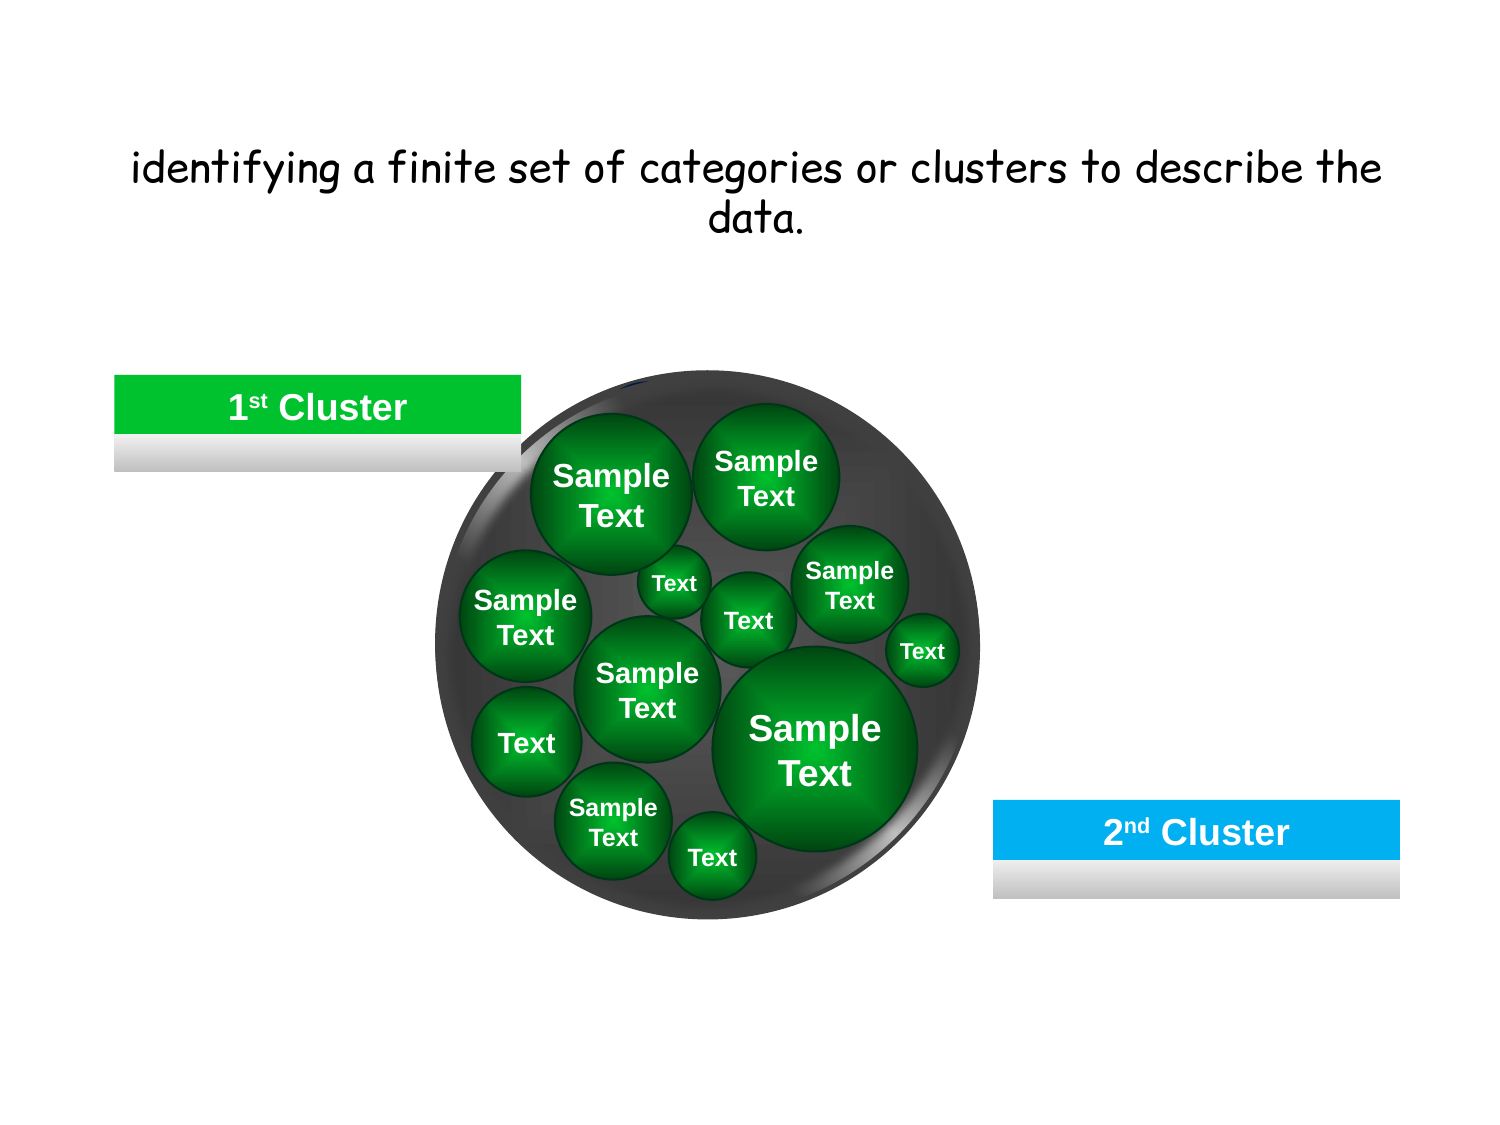

identifying a finite set of categories or clusters to describe the data.

Text

Sample
Text

Sample
Text

Text

Text

Sample
Text

Sample
Text

Sample
Text

Sample
Text

Text
1st Cluster

Sample
Text

Sample
Text

Sample
Text

Text

Sample
Text

Text

Text

Sample
Text

Sample
Text

Text

Sample
Text

Text
2nd Cluster